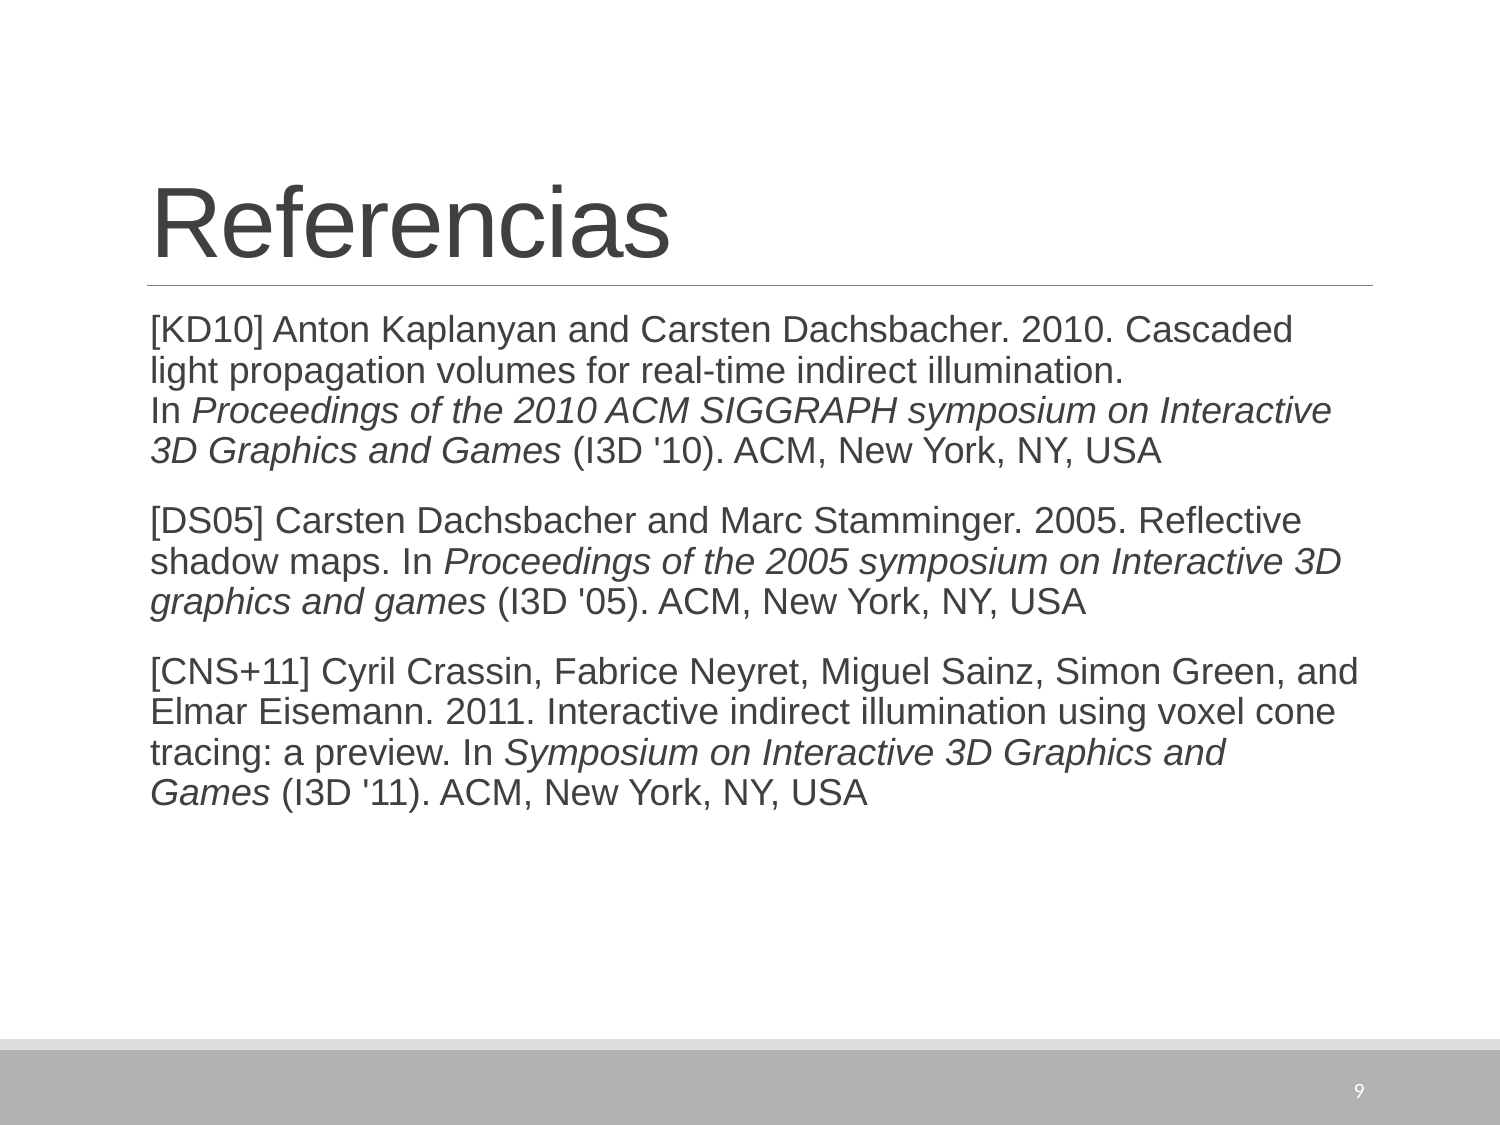

# Referencias
[KD10] Anton Kaplanyan and Carsten Dachsbacher. 2010. Cascaded light propagation volumes for real-time indirect illumination. In Proceedings of the 2010 ACM SIGGRAPH symposium on Interactive 3D Graphics and Games (I3D '10). ACM, New York, NY, USA
[DS05] Carsten Dachsbacher and Marc Stamminger. 2005. Reflective shadow maps. In Proceedings of the 2005 symposium on Interactive 3D graphics and games (I3D '05). ACM, New York, NY, USA
[CNS+11] Cyril Crassin, Fabrice Neyret, Miguel Sainz, Simon Green, and Elmar Eisemann. 2011. Interactive indirect illumination using voxel cone tracing: a preview. In Symposium on Interactive 3D Graphics and Games (I3D '11). ACM, New York, NY, USA
9